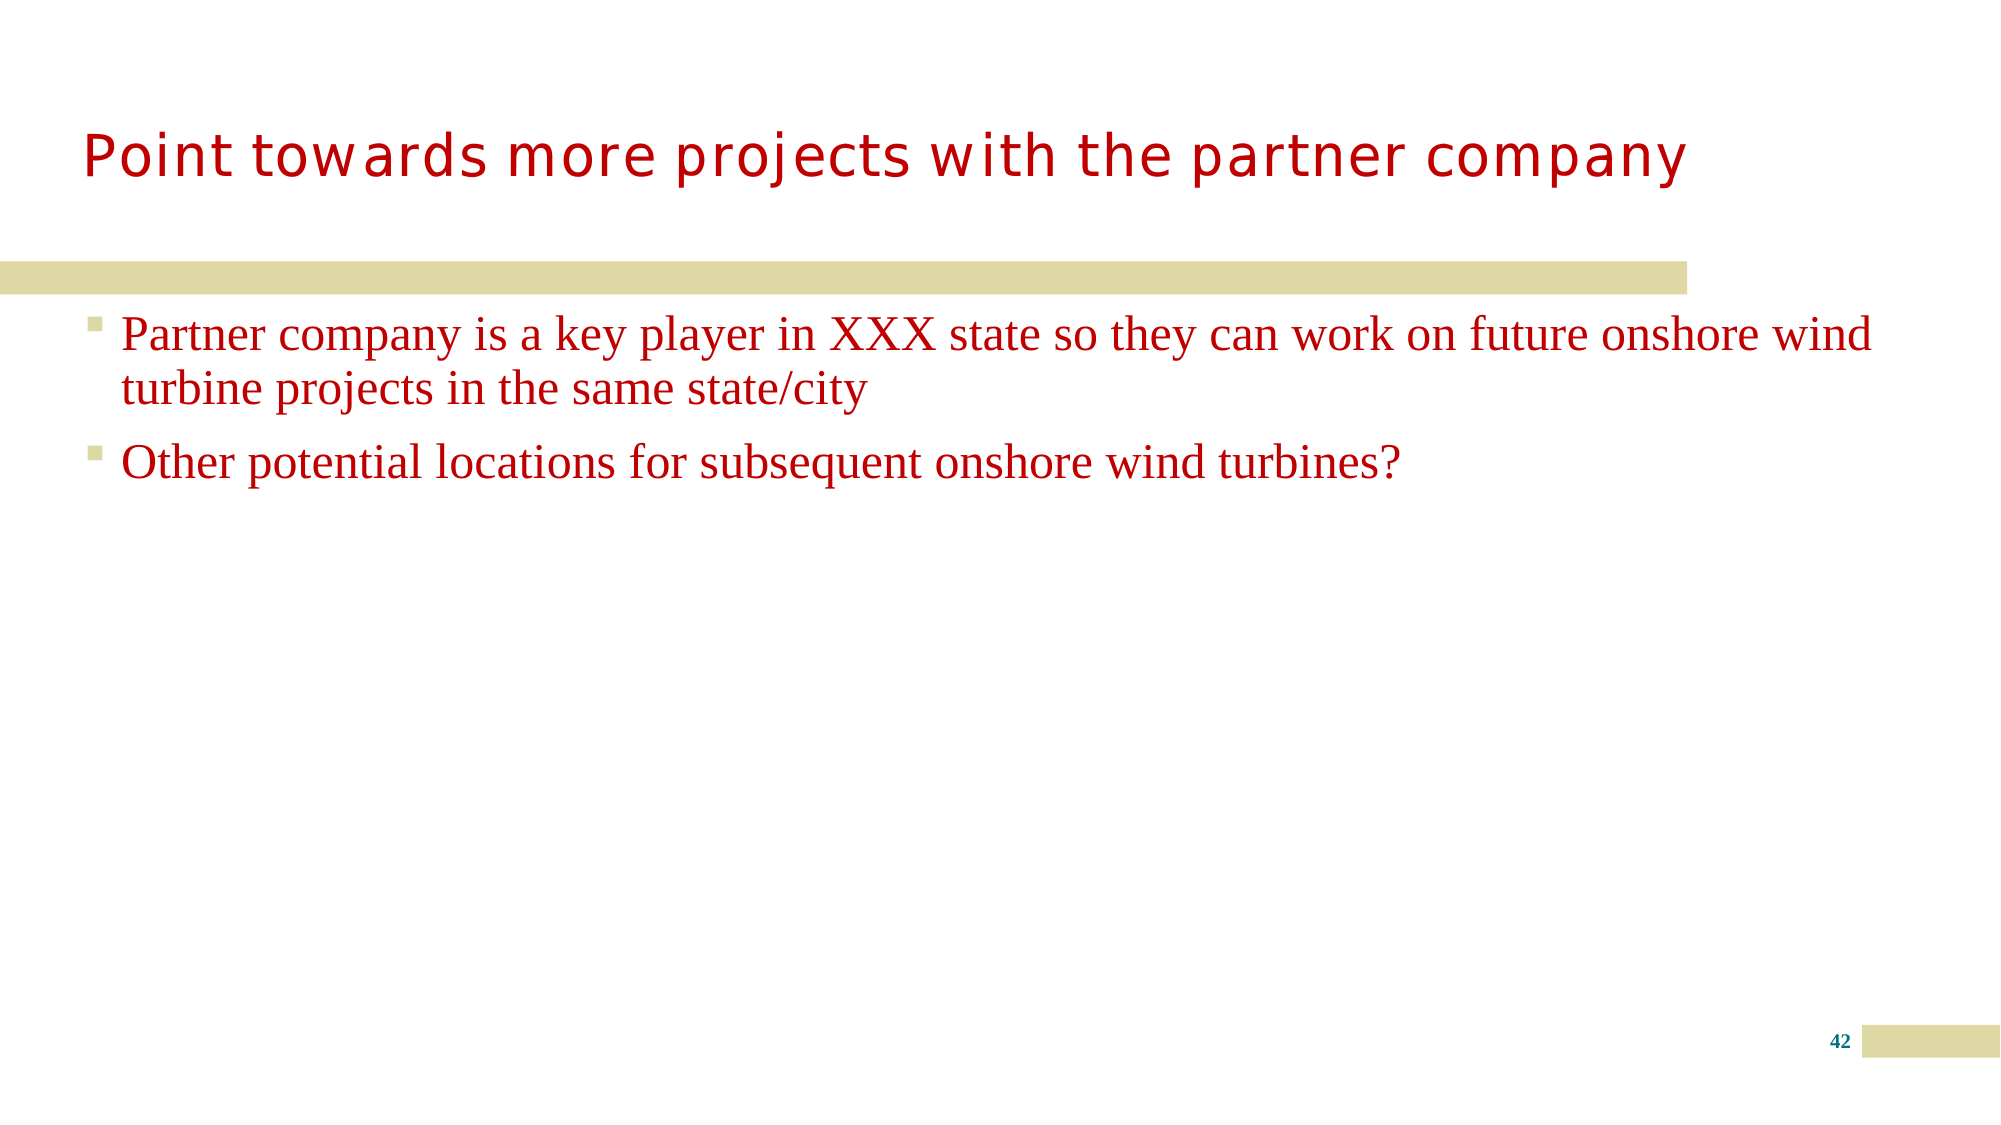

# Point towards more projects with the partner company
Partner company is a key player in XXX state so they can work on future onshore wind turbine projects in the same state/city
Other potential locations for subsequent onshore wind turbines?
42